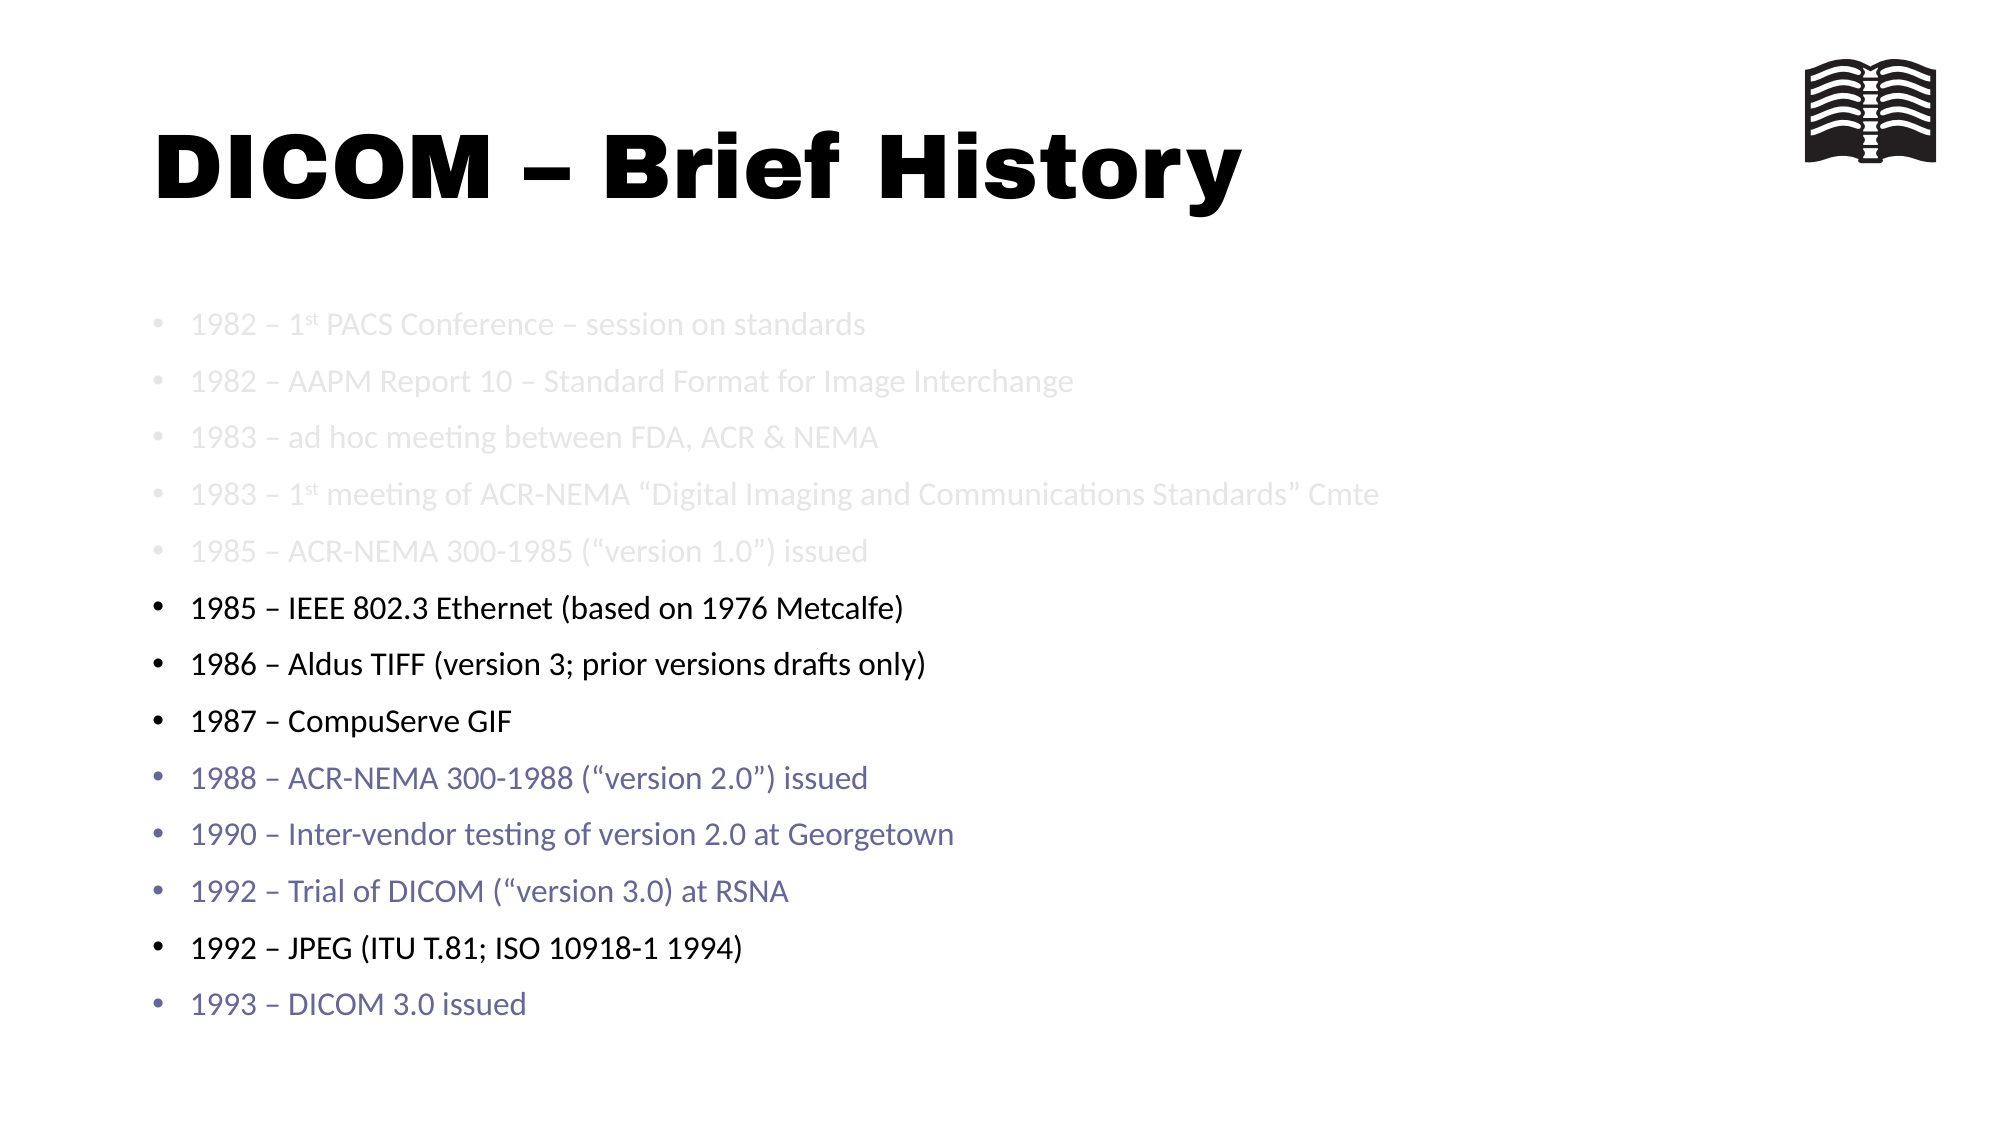

# DICOM – Brief History
1982 – 1st PACS Conference – session on standards
1982 – AAPM Report 10 – Standard Format for Image Interchange
1983 – ad hoc meeting between FDA, ACR & NEMA
1983 – 1st meeting of ACR-NEMA “Digital Imaging and Communications Standards” Cmte
1985 – ACR-NEMA 300-1985 (“version 1.0”) issued
1985 – IEEE 802.3 Ethernet (based on 1976 Metcalfe)
1986 – Aldus TIFF (version 3; prior versions drafts only)
1987 – CompuServe GIF
1988 – ACR-NEMA 300-1988 (“version 2.0”) issued
1990 – Inter-vendor testing of version 2.0 at Georgetown
1992 – Trial of DICOM (“version 3.0) at RSNA
1992 – JPEG (ITU T.81; ISO 10918-1 1994)
1993 – DICOM 3.0 issued